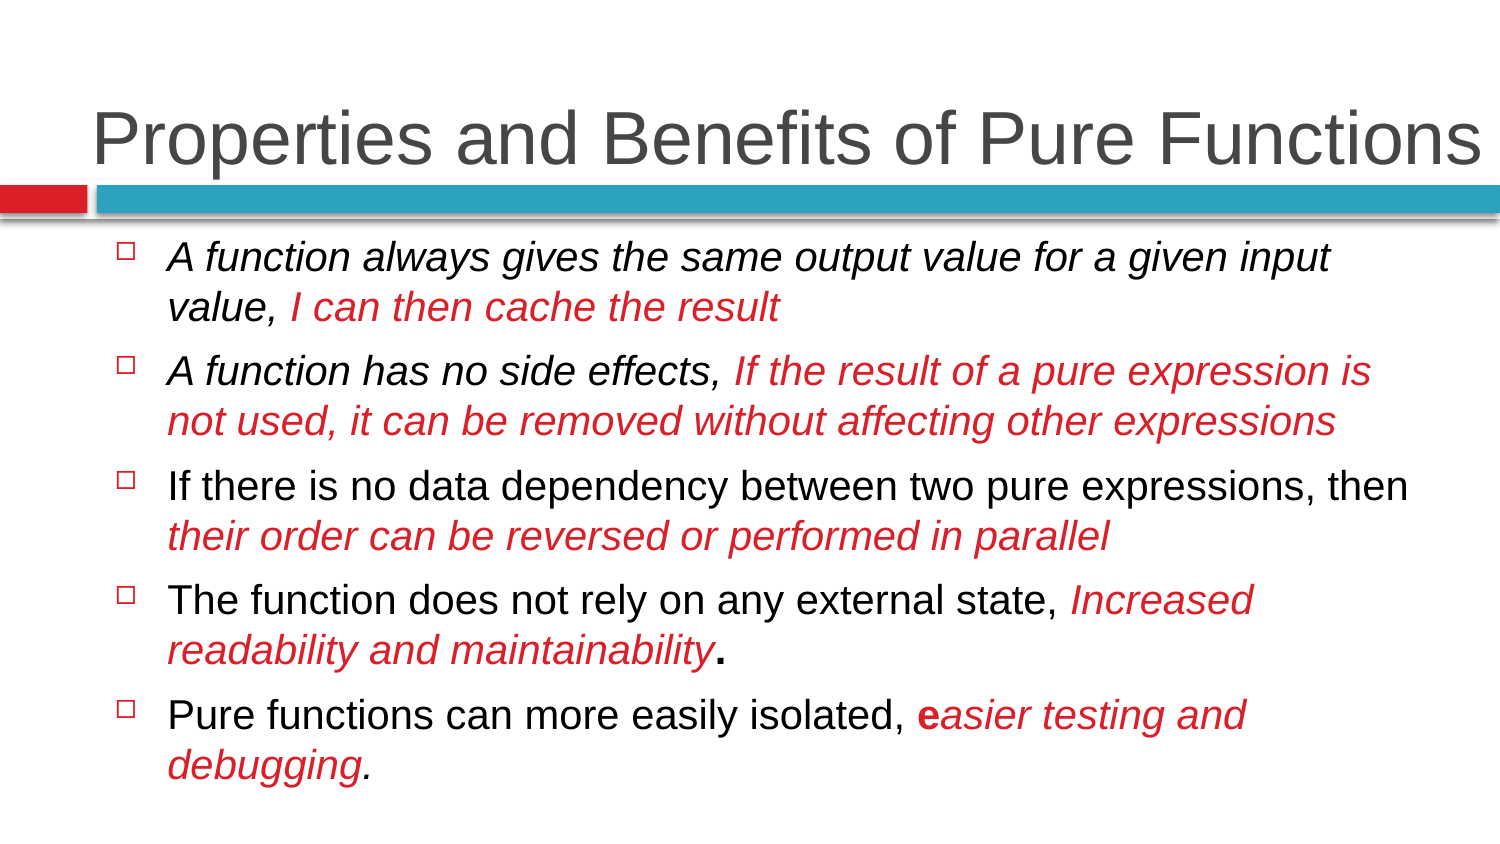

# Properties and Benefits of Pure Functions
A function always gives the same output value for a given input value, I can then cache the result
A function has no side effects, If the result of a pure expression is not used, it can be removed without affecting other expressions
If there is no data dependency between two pure expressions, then their order can be reversed or performed in parallel
The function does not rely on any external state, Increased readability and maintainability.
Pure functions can more easily isolated, easier testing and debugging.